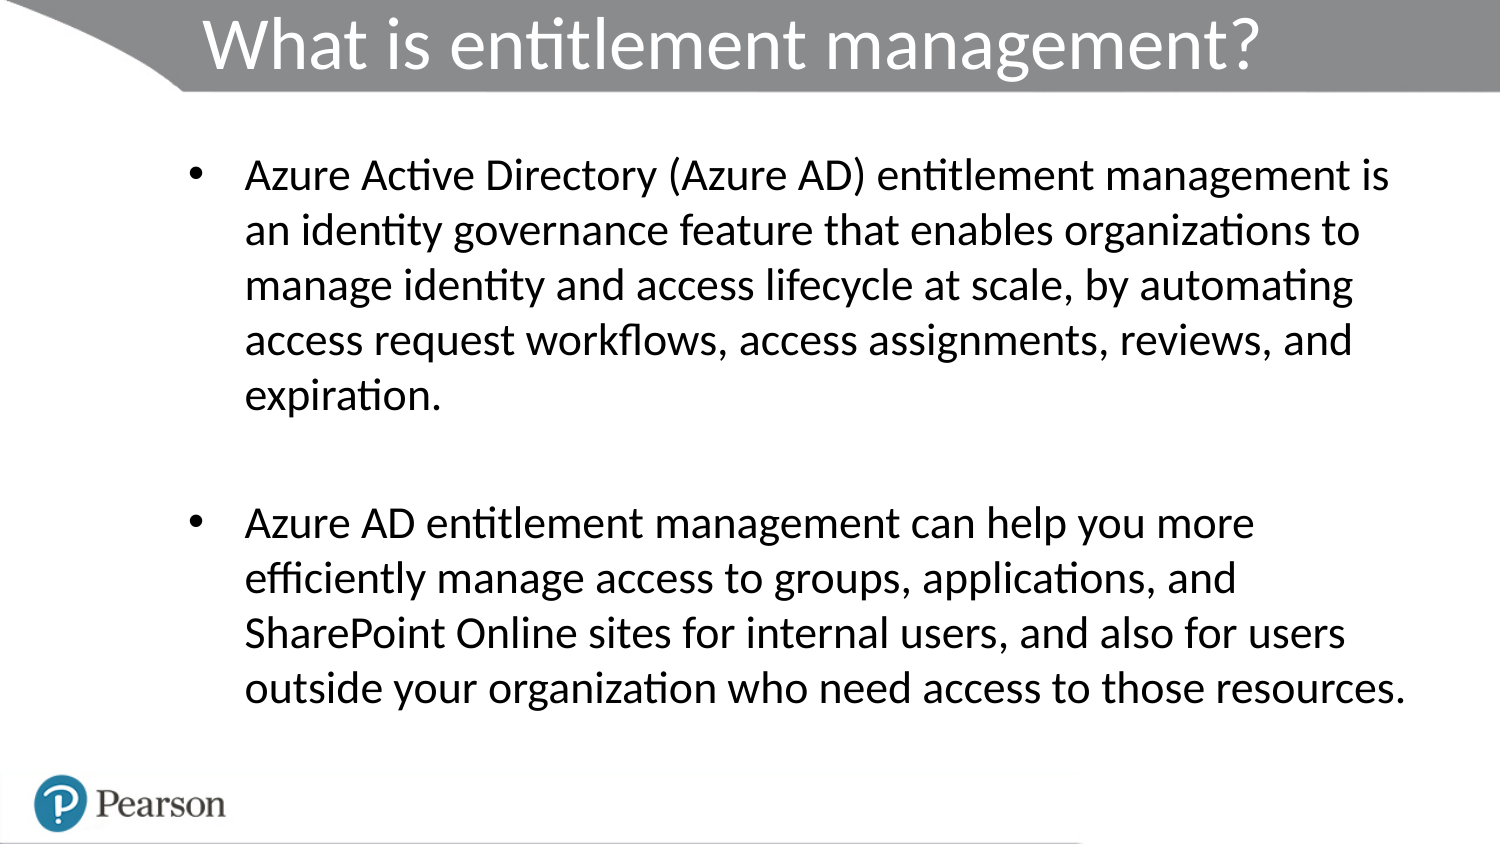

# What is entitlement management?
Azure Active Directory (Azure AD) entitlement management is an identity governance feature that enables organizations to manage identity and access lifecycle at scale, by automating access request workflows, access assignments, reviews, and expiration.

Azure AD entitlement management can help you more efficiently manage access to groups, applications, and SharePoint Online sites for internal users, and also for users outside your organization who need access to those resources.